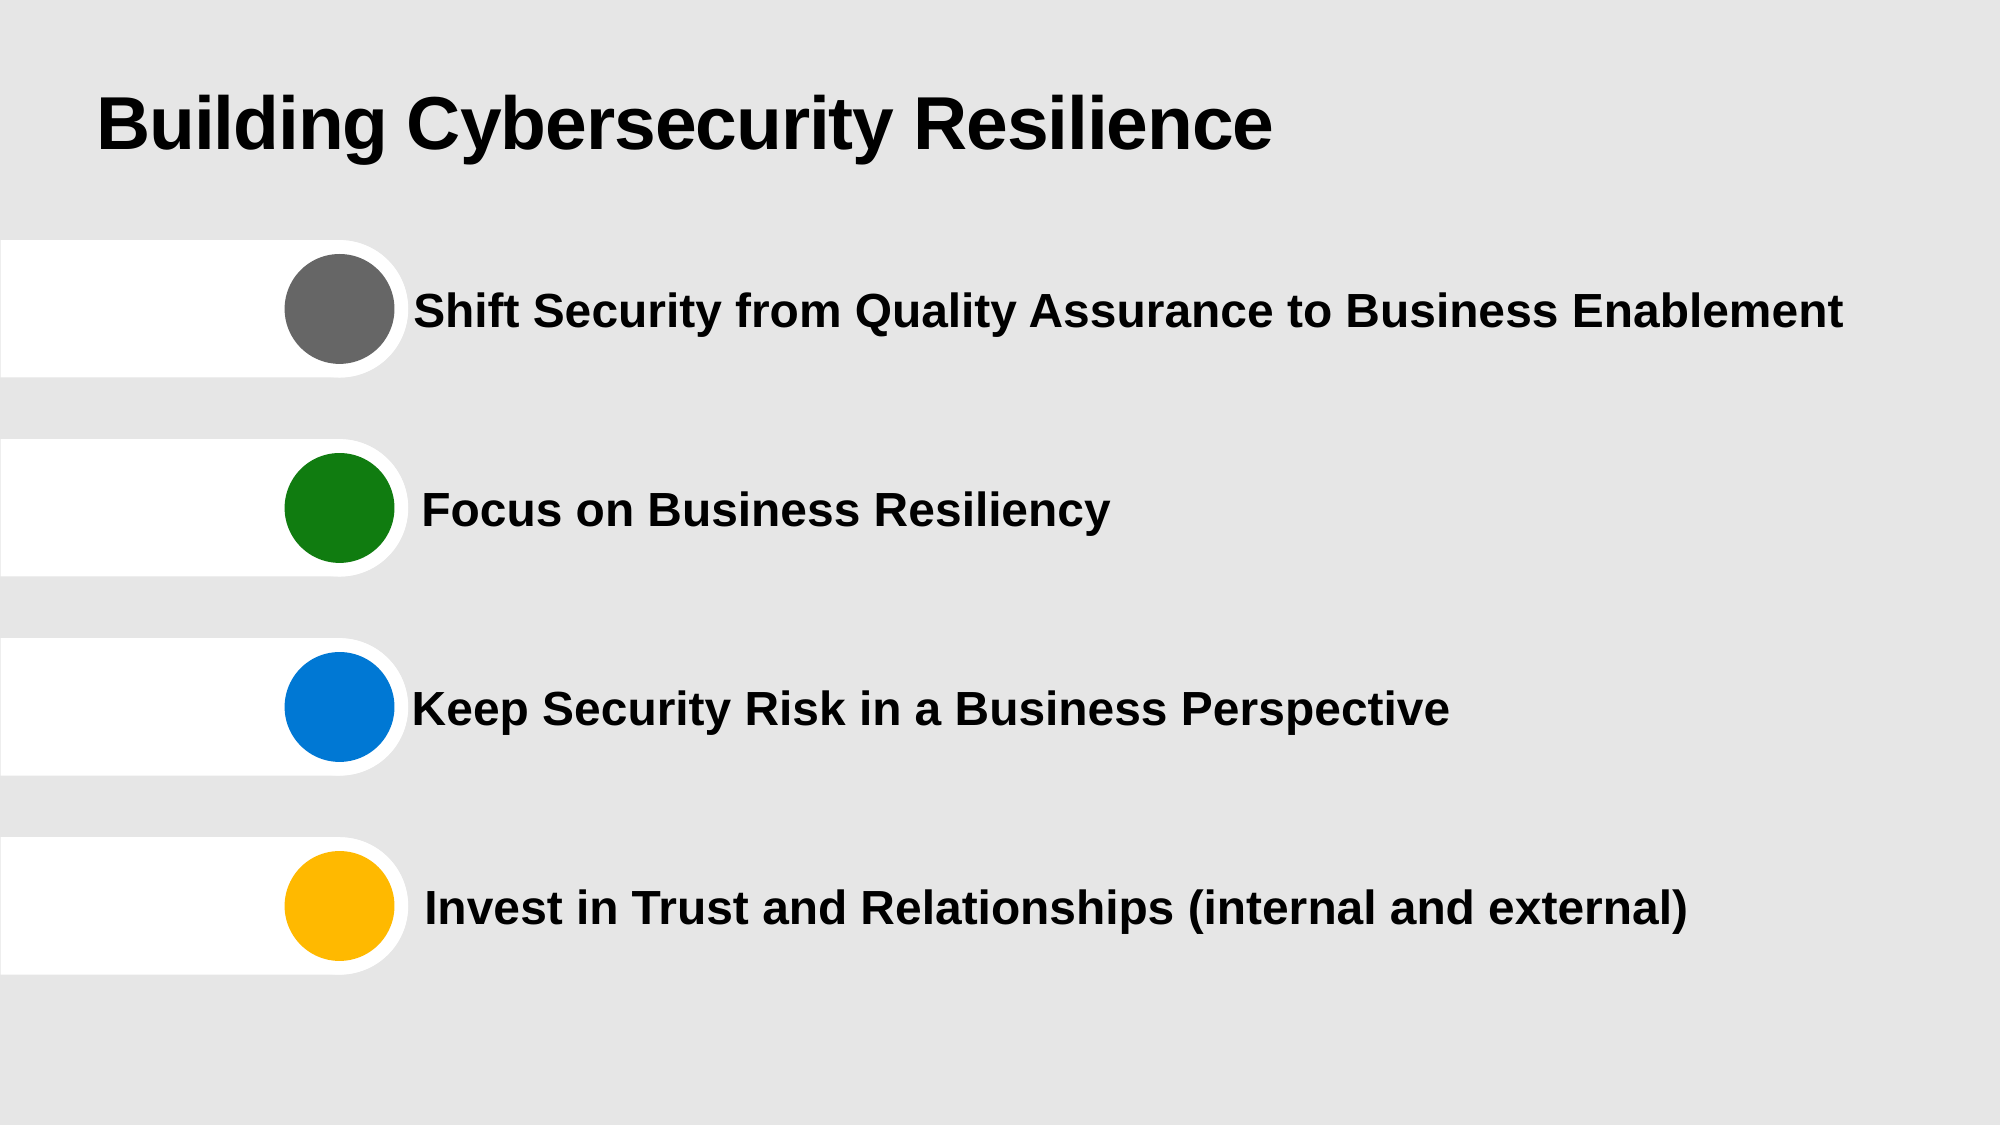

# Building Cybersecurity Resilience

Shift Security from Quality Assurance to Business Enablement

Focus on Business Resiliency

Keep Security Risk in a Business Perspective

Invest in Trust and Relationships (internal and external)